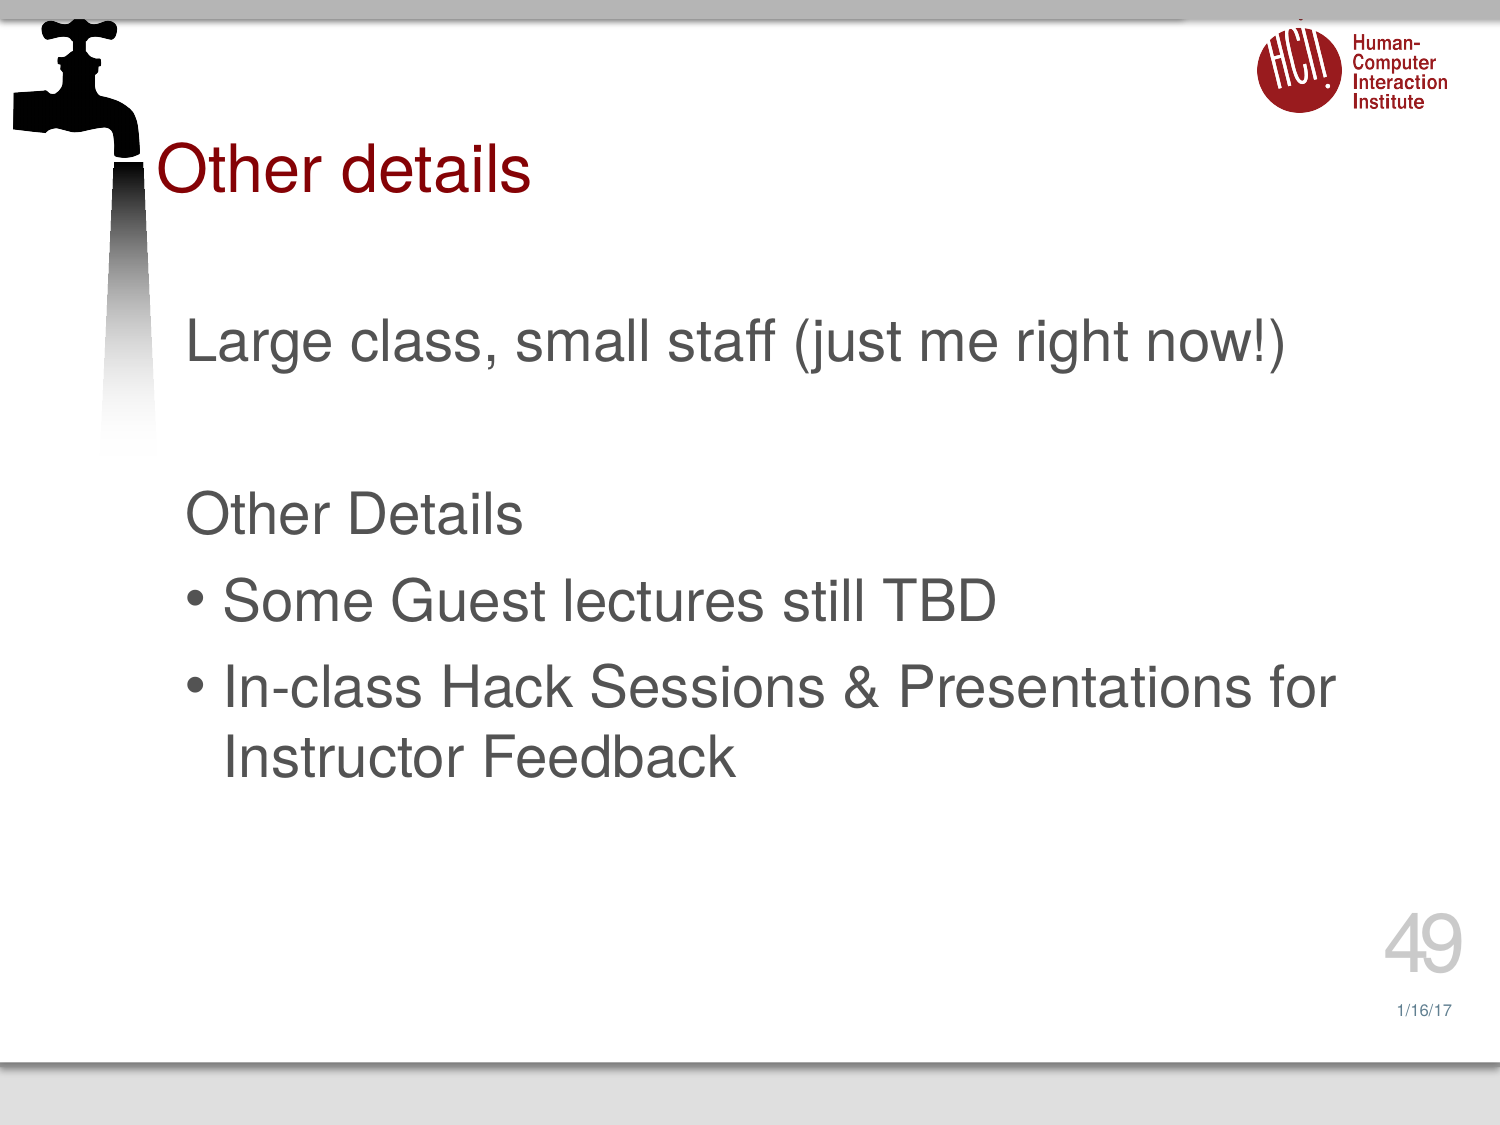

# Other details
Large class, small staff (just me right now!)

Other Details
Some Guest lectures still TBD
In-class Hack Sessions & Presentations for Instructor Feedback

49
1/16/17